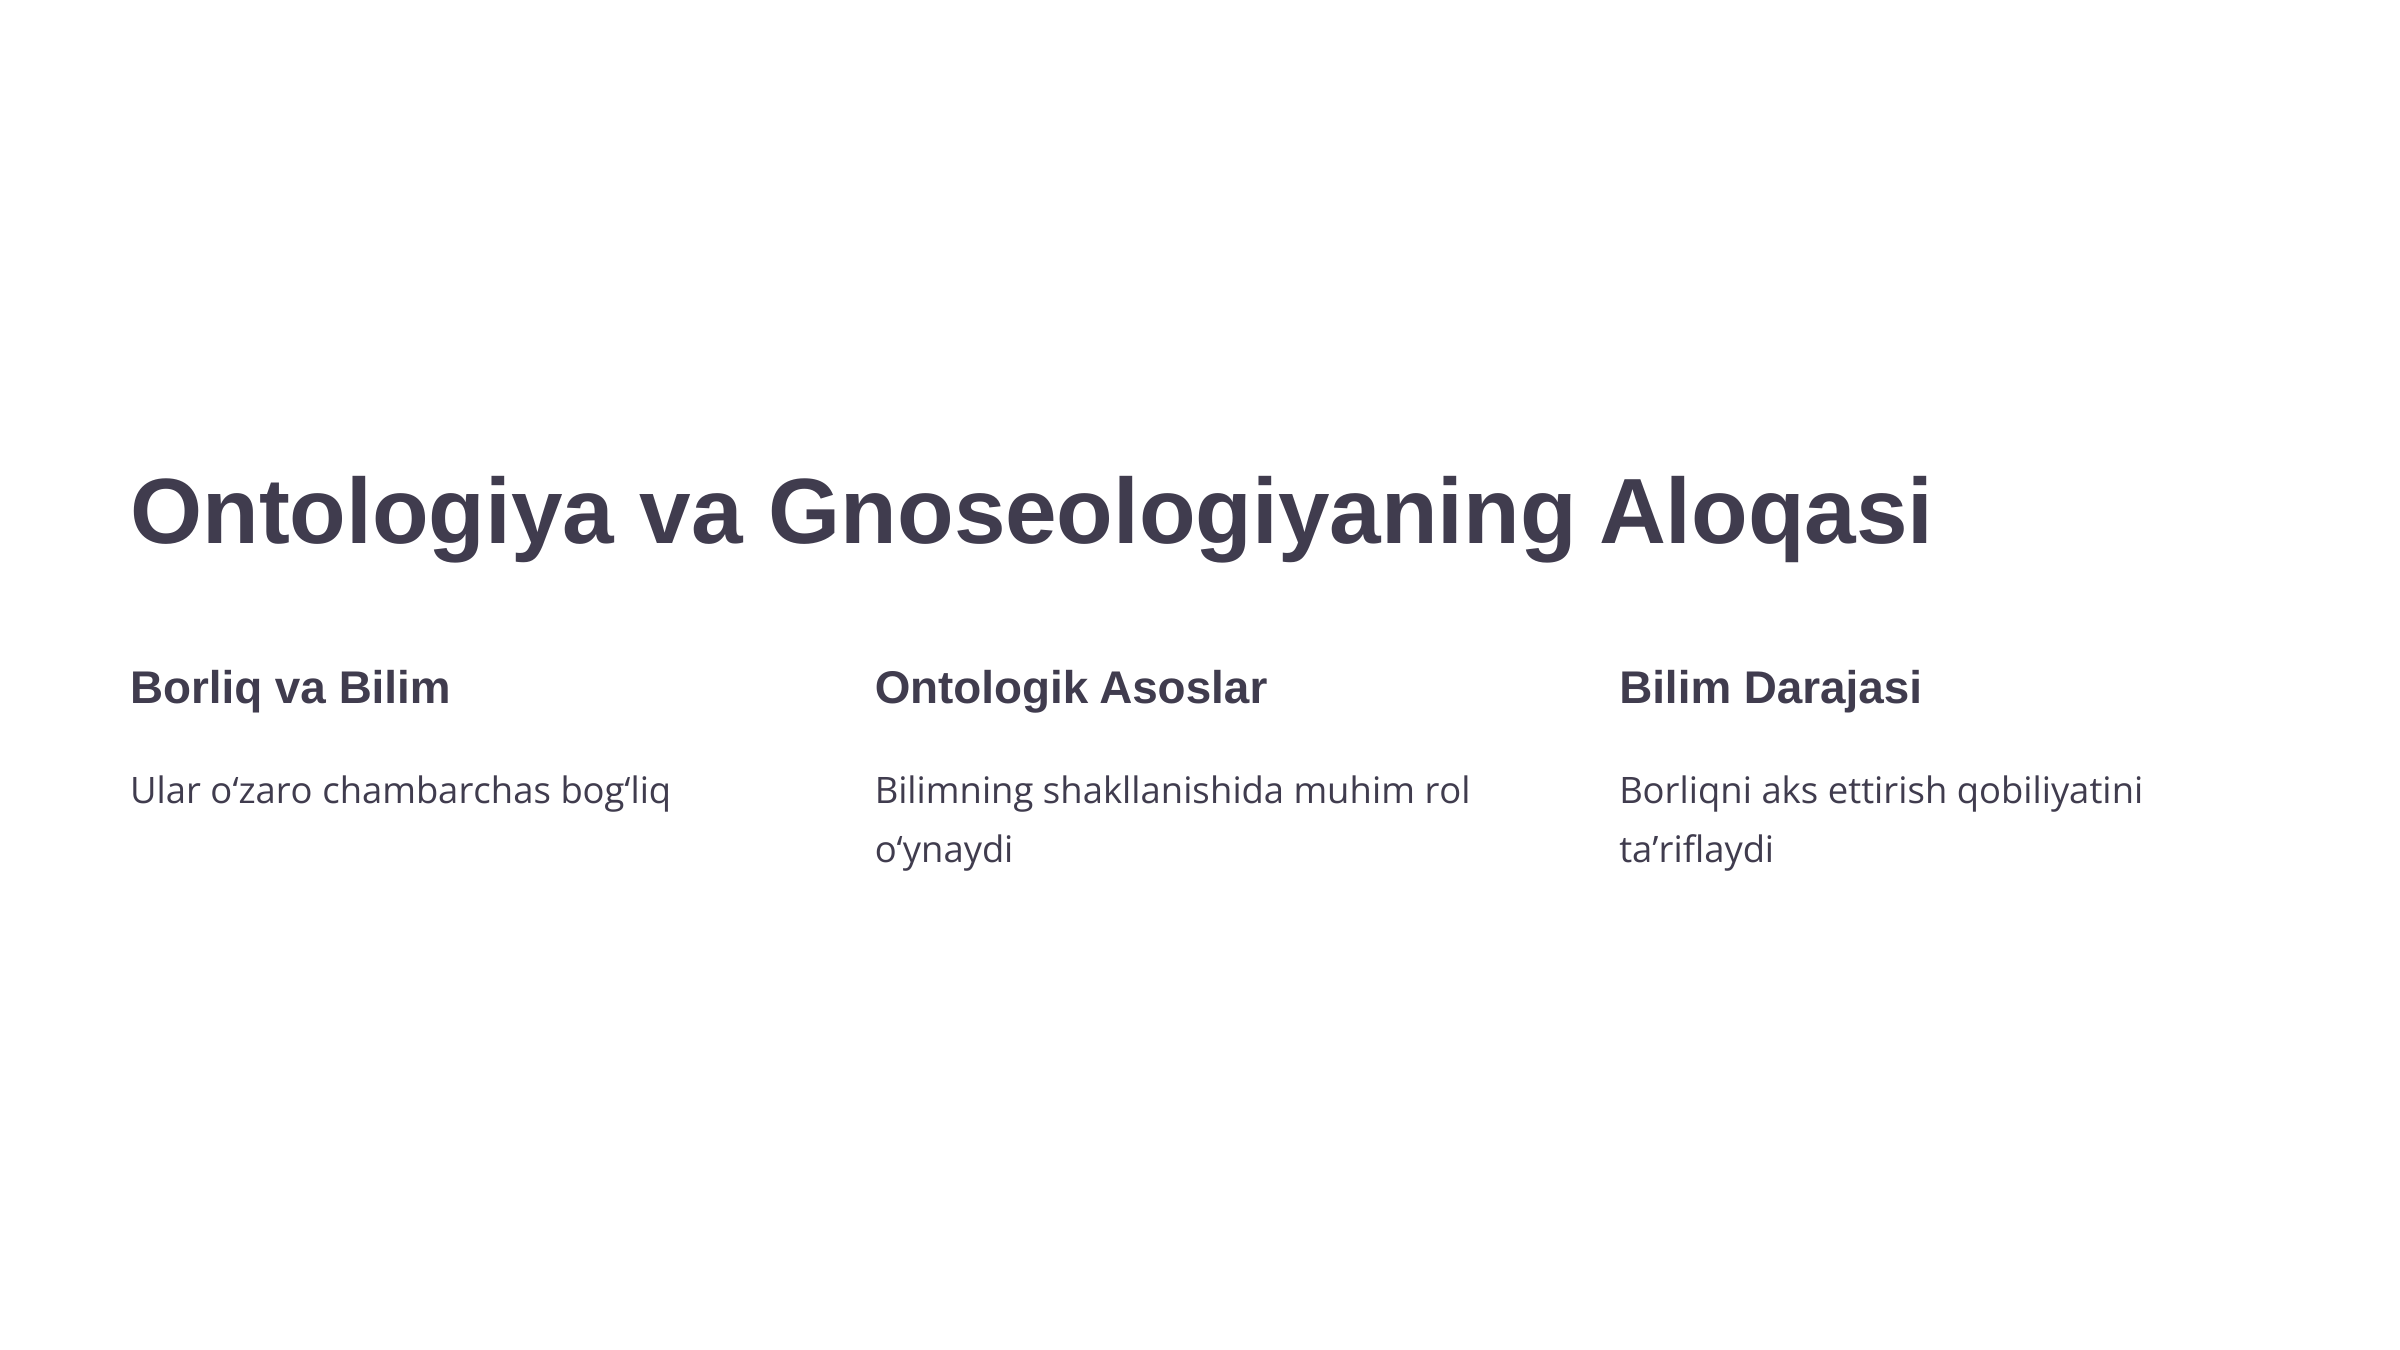

Ontologiya va Gnoseologiyaning Aloqasi
Borliq va Bilim
Ontologik Asoslar
Bilim Darajasi
Ular o‘zaro chambarchas bog‘liq
Bilimning shakllanishida muhim rol o‘ynaydi
Borliqni aks ettirish qobiliyatini ta’riflaydi